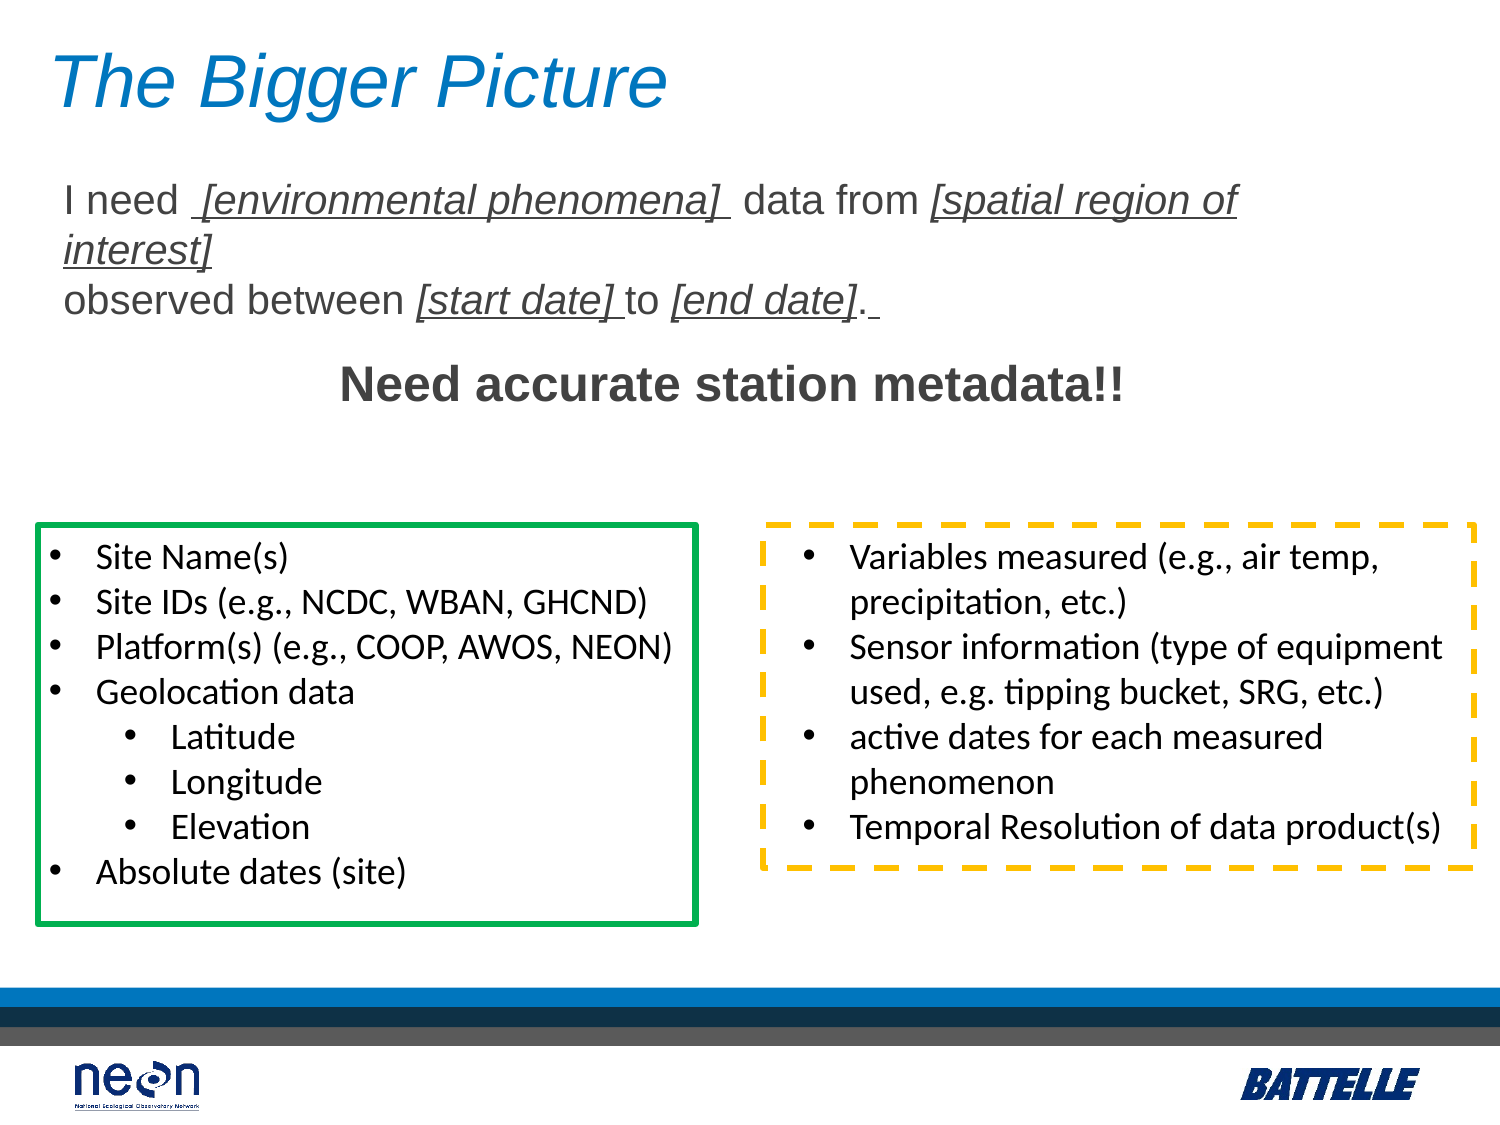

The Bigger Picture
I need  [environmental phenomena]  data from [spatial region of interest]
observed between [start date] to [end date].

Need accurate station metadata!!

Site Name(s)
Site IDs (e.g., NCDC, WBAN, GHCND)
Platform(s) (e.g., COOP, AWOS, NEON)
Geolocation data
Latitude
Longitude
Elevation
Absolute dates (site)

Variables measured (e.g., air temp, precipitation, etc.)
Sensor information (type of equipment used, e.g. tipping bucket, SRG, etc.)
active dates for each measured phenomenon
Temporal Resolution of data product(s)